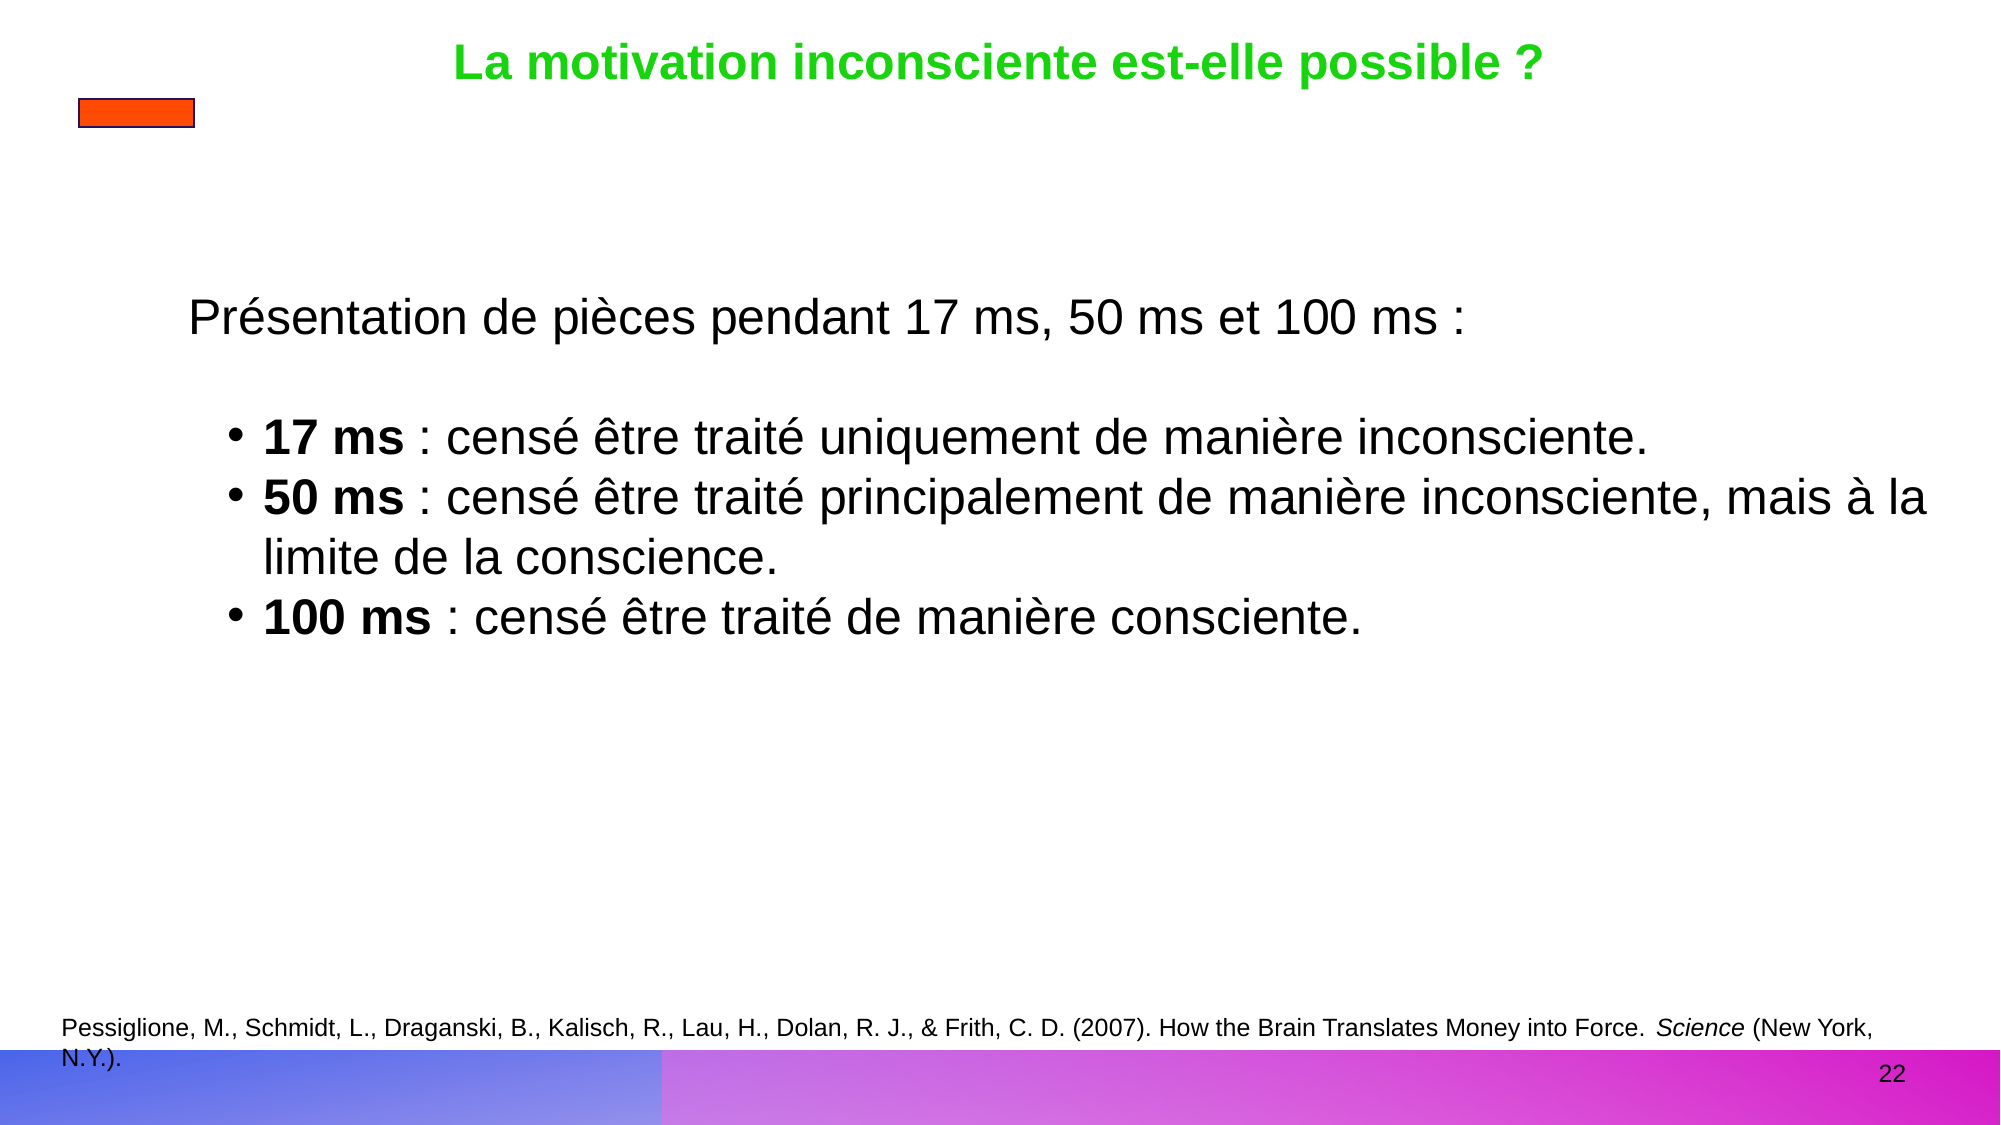

La motivation inconsciente est-elle possible ?

Présentation de pièces pendant 17 ms, 50 ms et 100 ms :

17 ms : censé être traité uniquement de manière inconsciente.
50 ms : censé être traité principalement de manière inconsciente, mais à la limite de la conscience.
100 ms : censé être traité de manière consciente.
Pessiglione, M., Schmidt, L., Draganski, B., Kalisch, R., Lau, H., Dolan, R. J., & Frith, C. D. (2007). How the Brain Translates Money into Force. Science (New York, N.Y.).
22